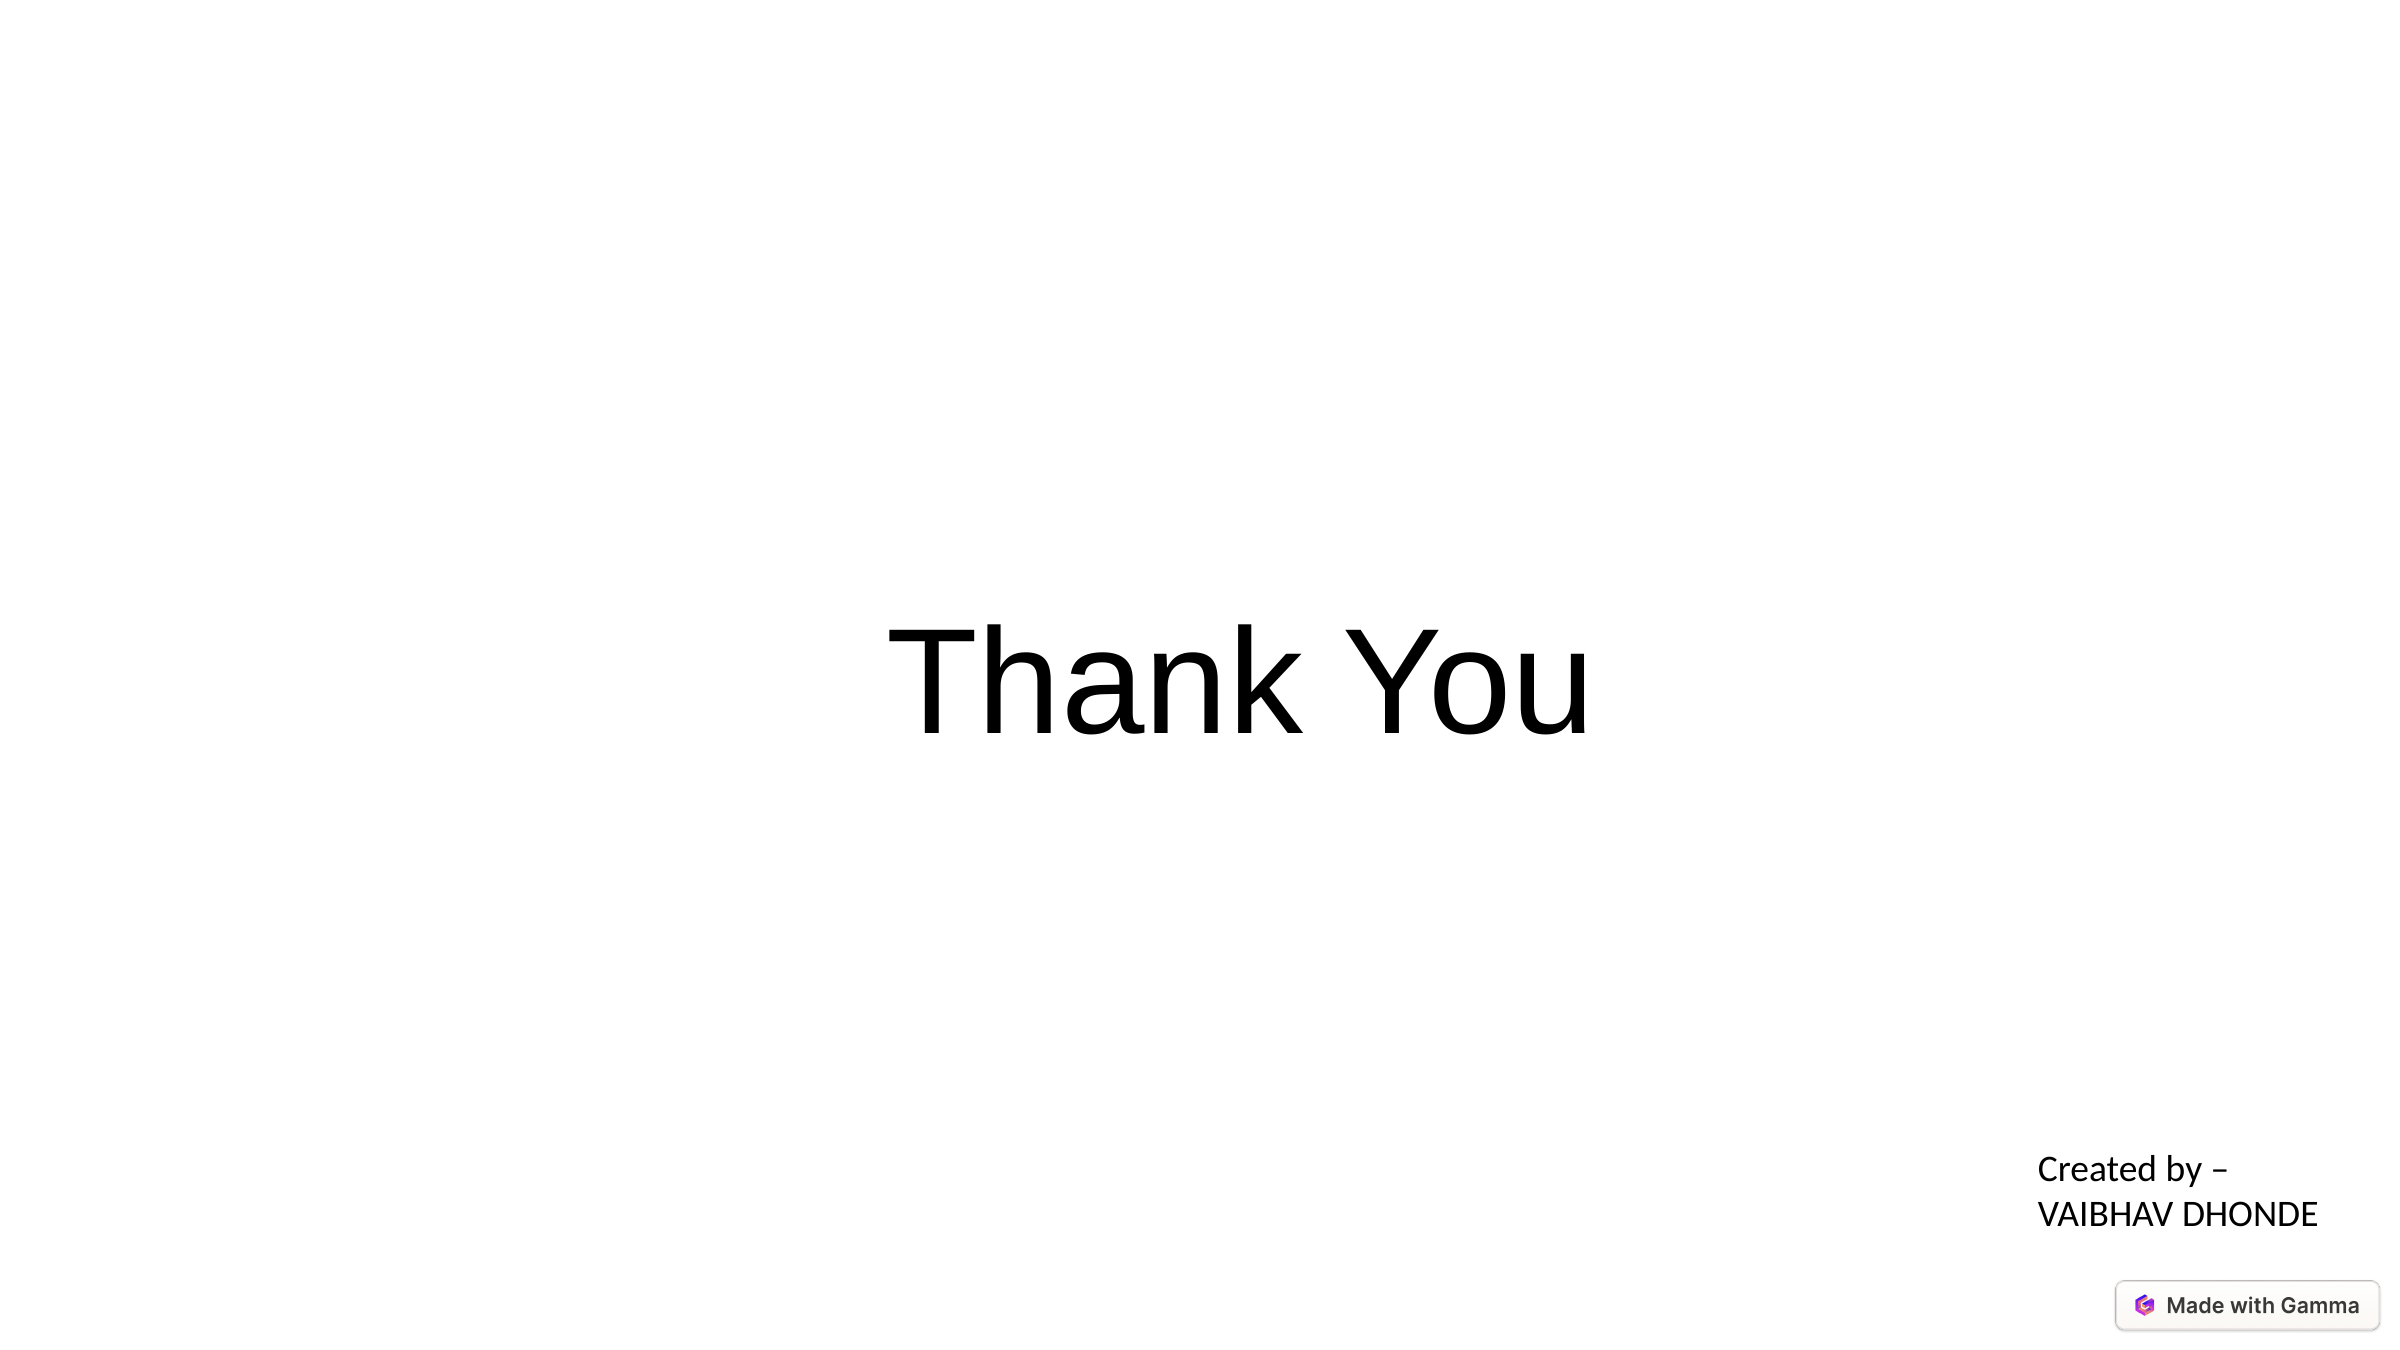

Thank You
Created by –
VAIBHAV DHONDE